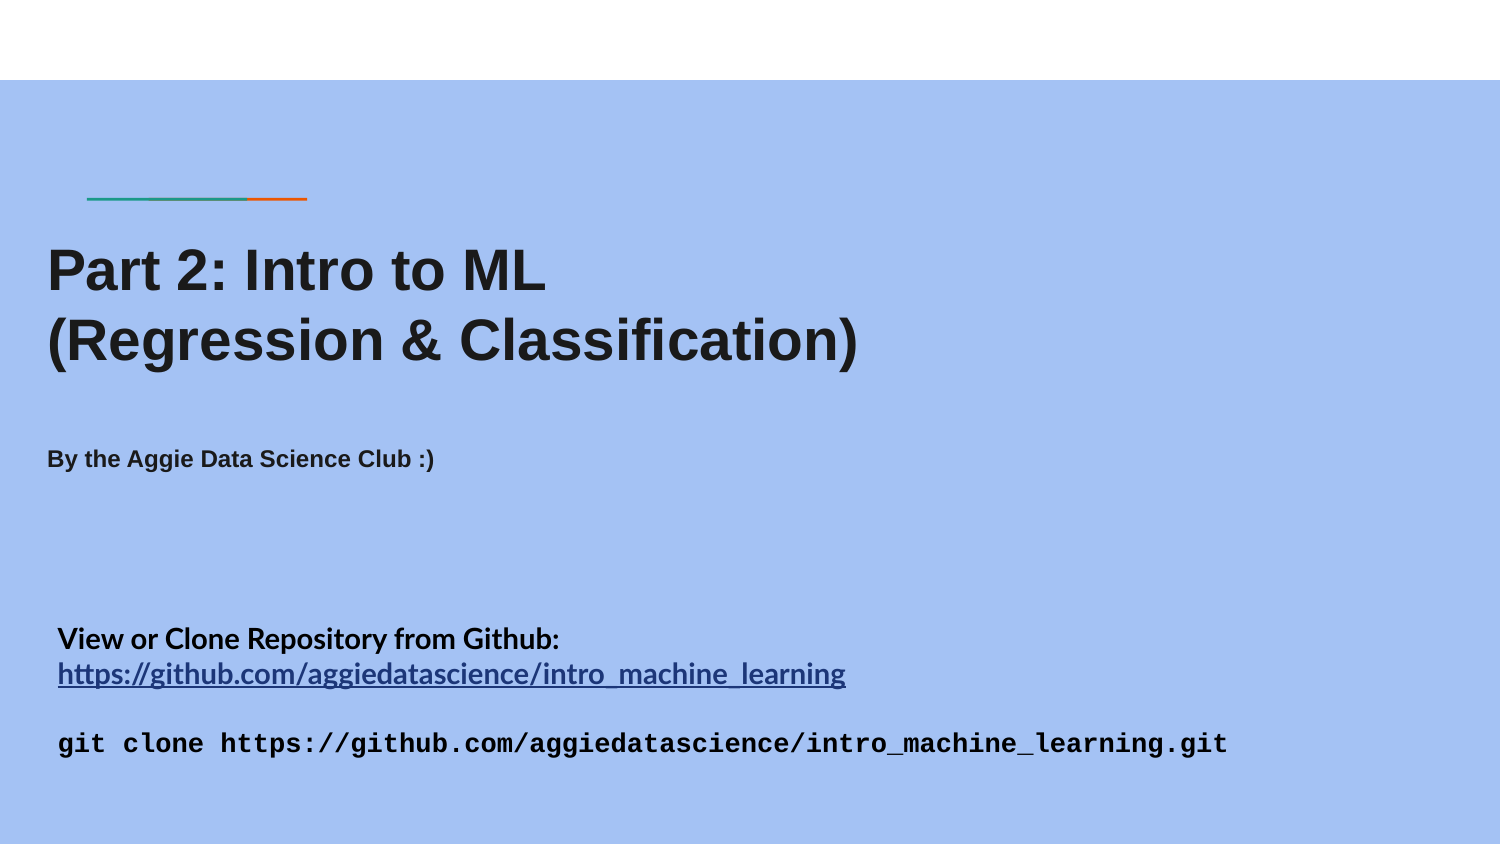

# Part 2: Intro to ML
(Regression & Classification)

By the Aggie Data Science Club :)
View or Clone Repository from Github: https://github.com/aggiedatascience/intro_machine_learning

git clone https://github.com/aggiedatascience/intro_machine_learning.git